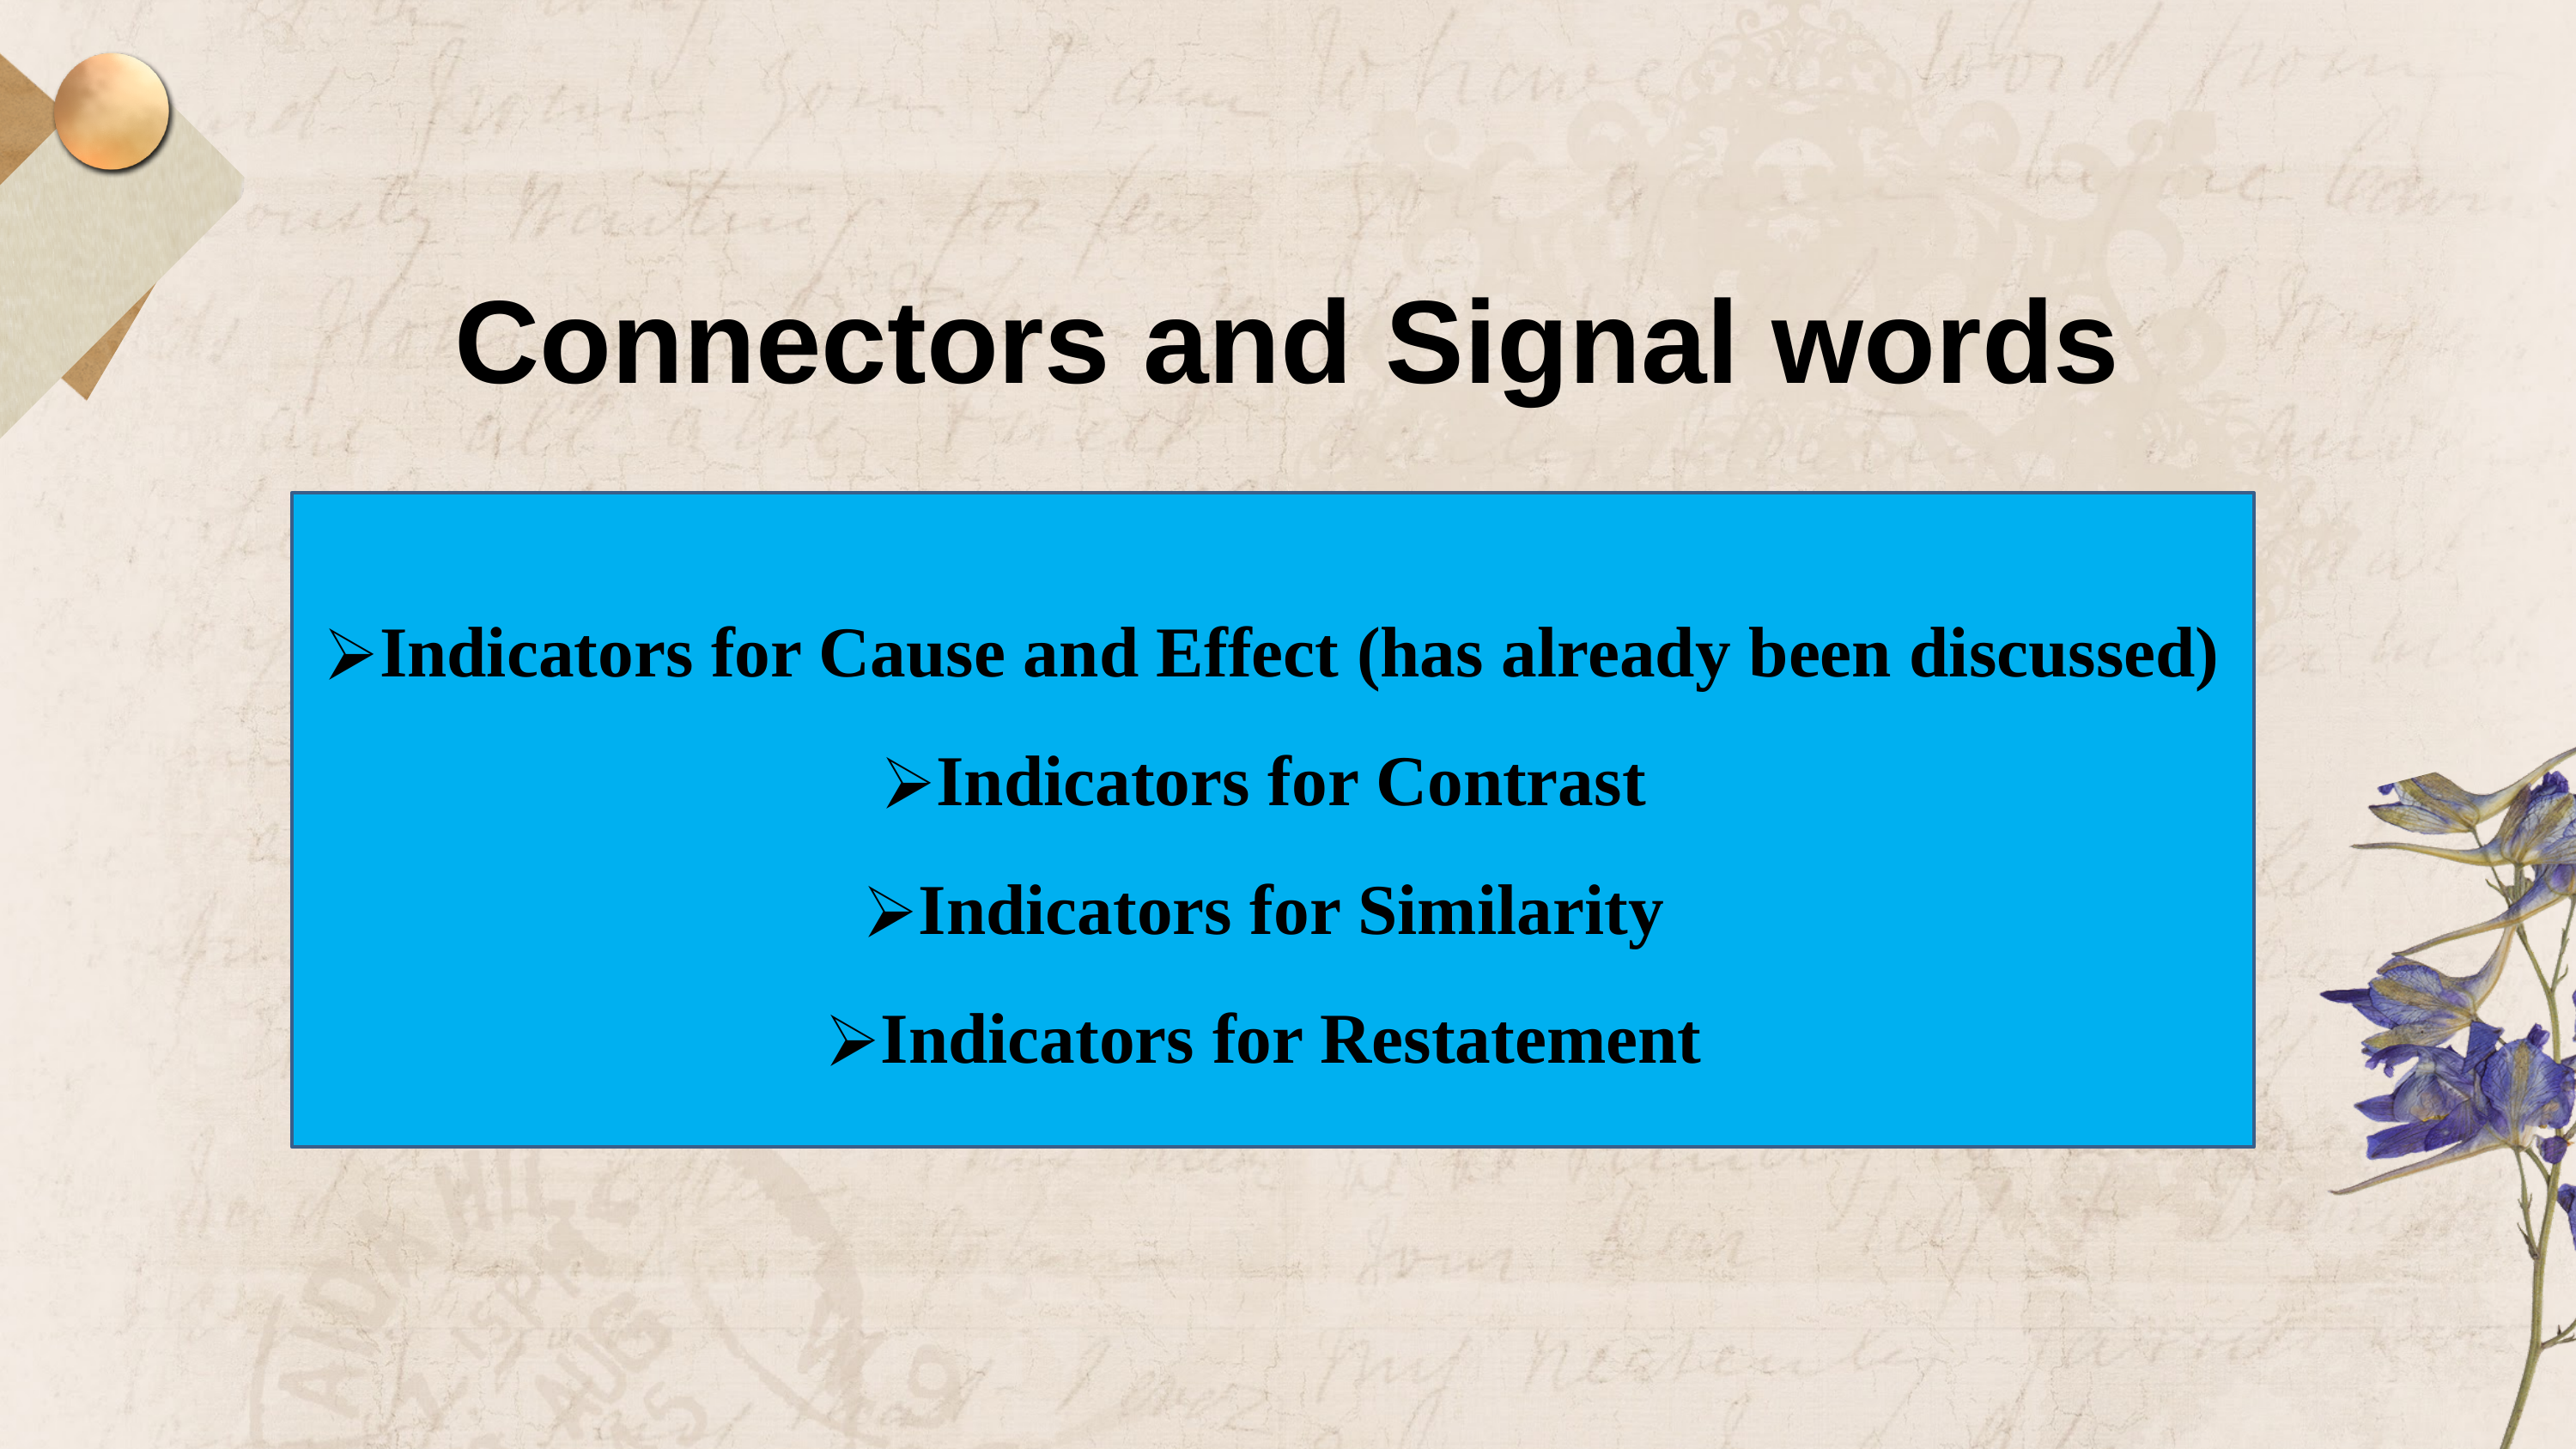

Connectors and Signal words

Indicators for Cause and Effect (has already been discussed)
Indicators for Contrast
Indicators for Similarity
Indicators for Restatement